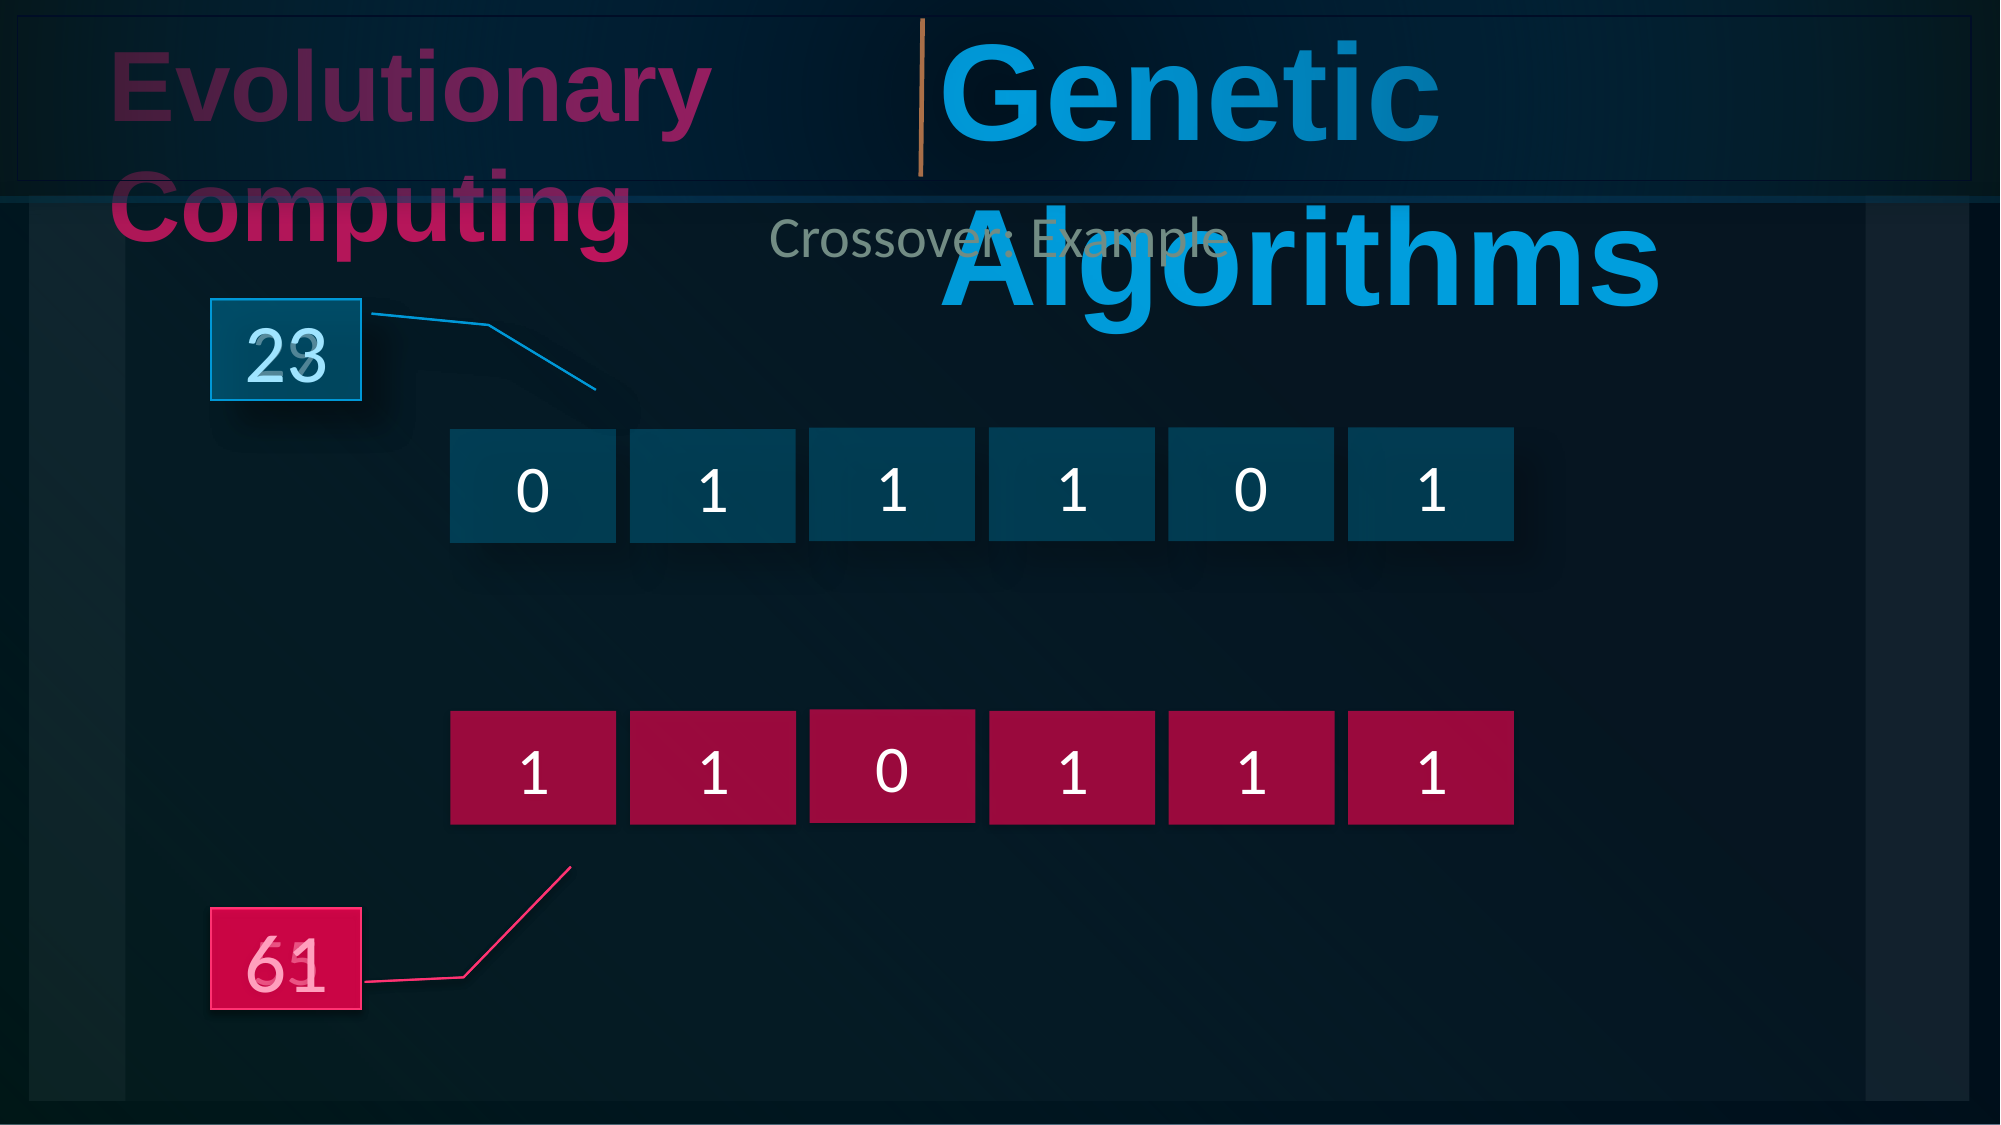

Genetic Algorithms

Evolutionary Computing
Crossover: Example

23
29
1
1
0
1
0
1
0
1
1
1
1
1
61
55